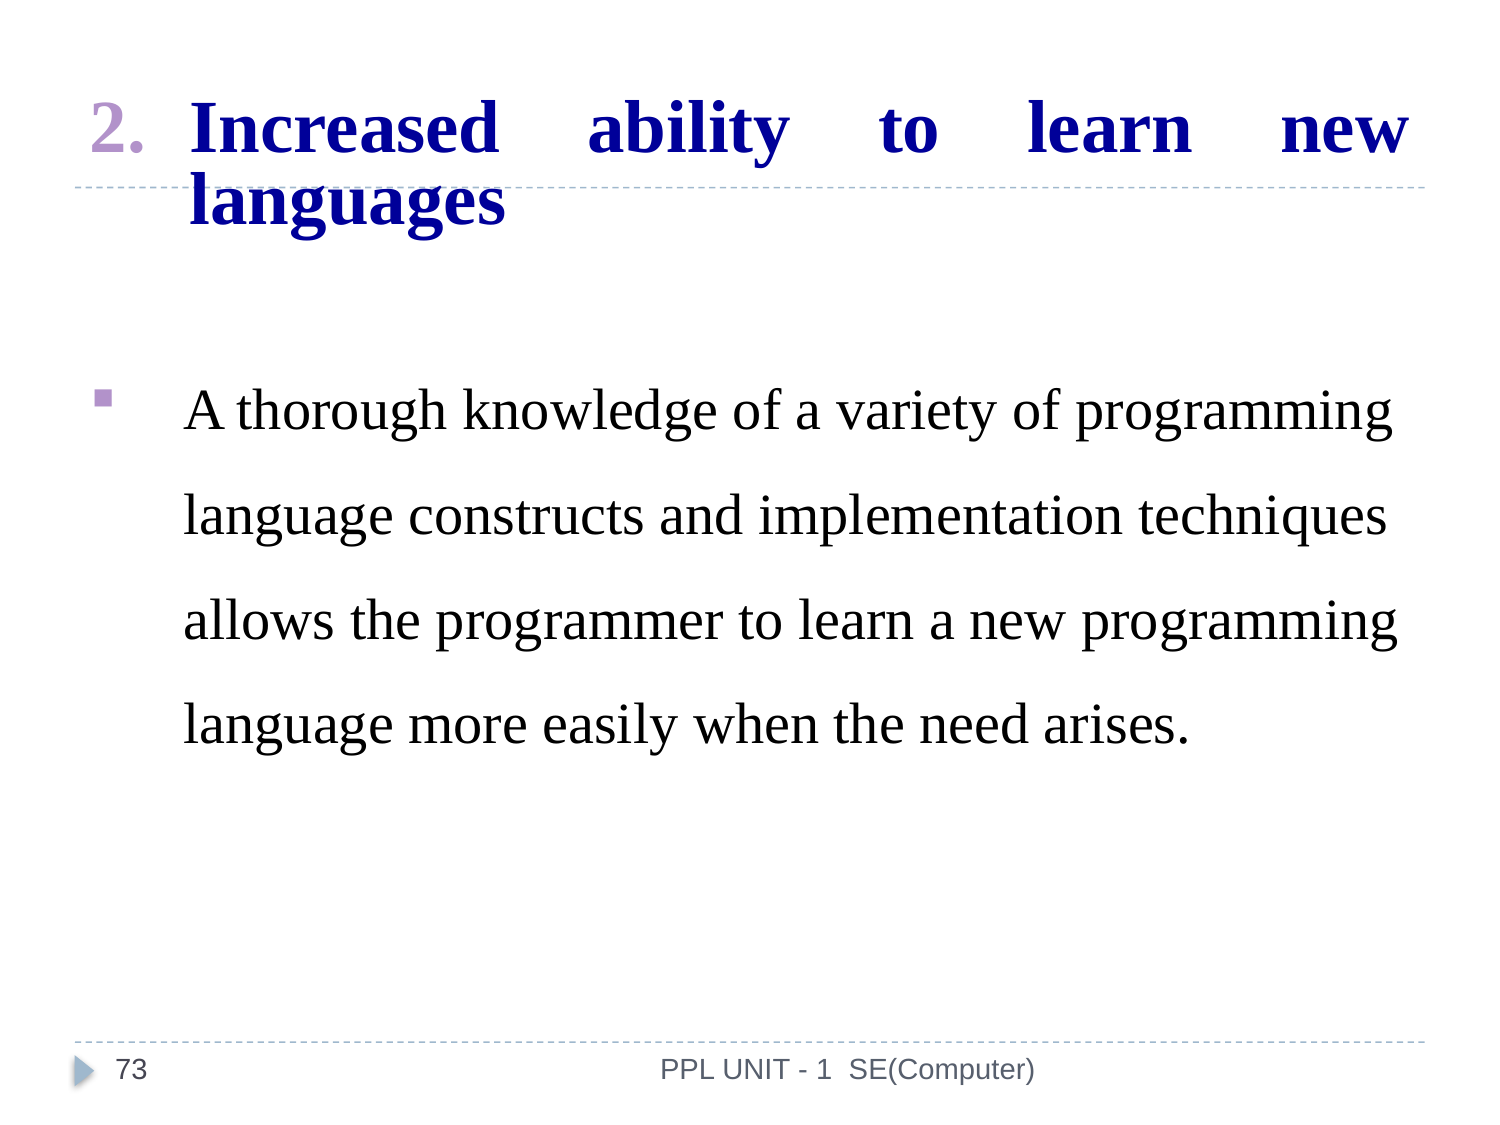

Increased ability to learn new languages

A thorough knowledge of a variety of programming language constructs and implementation techniques allows the programmer to learn a new programming language more easily when the need arises.

73
PPL UNIT - 1  SE(Computer)